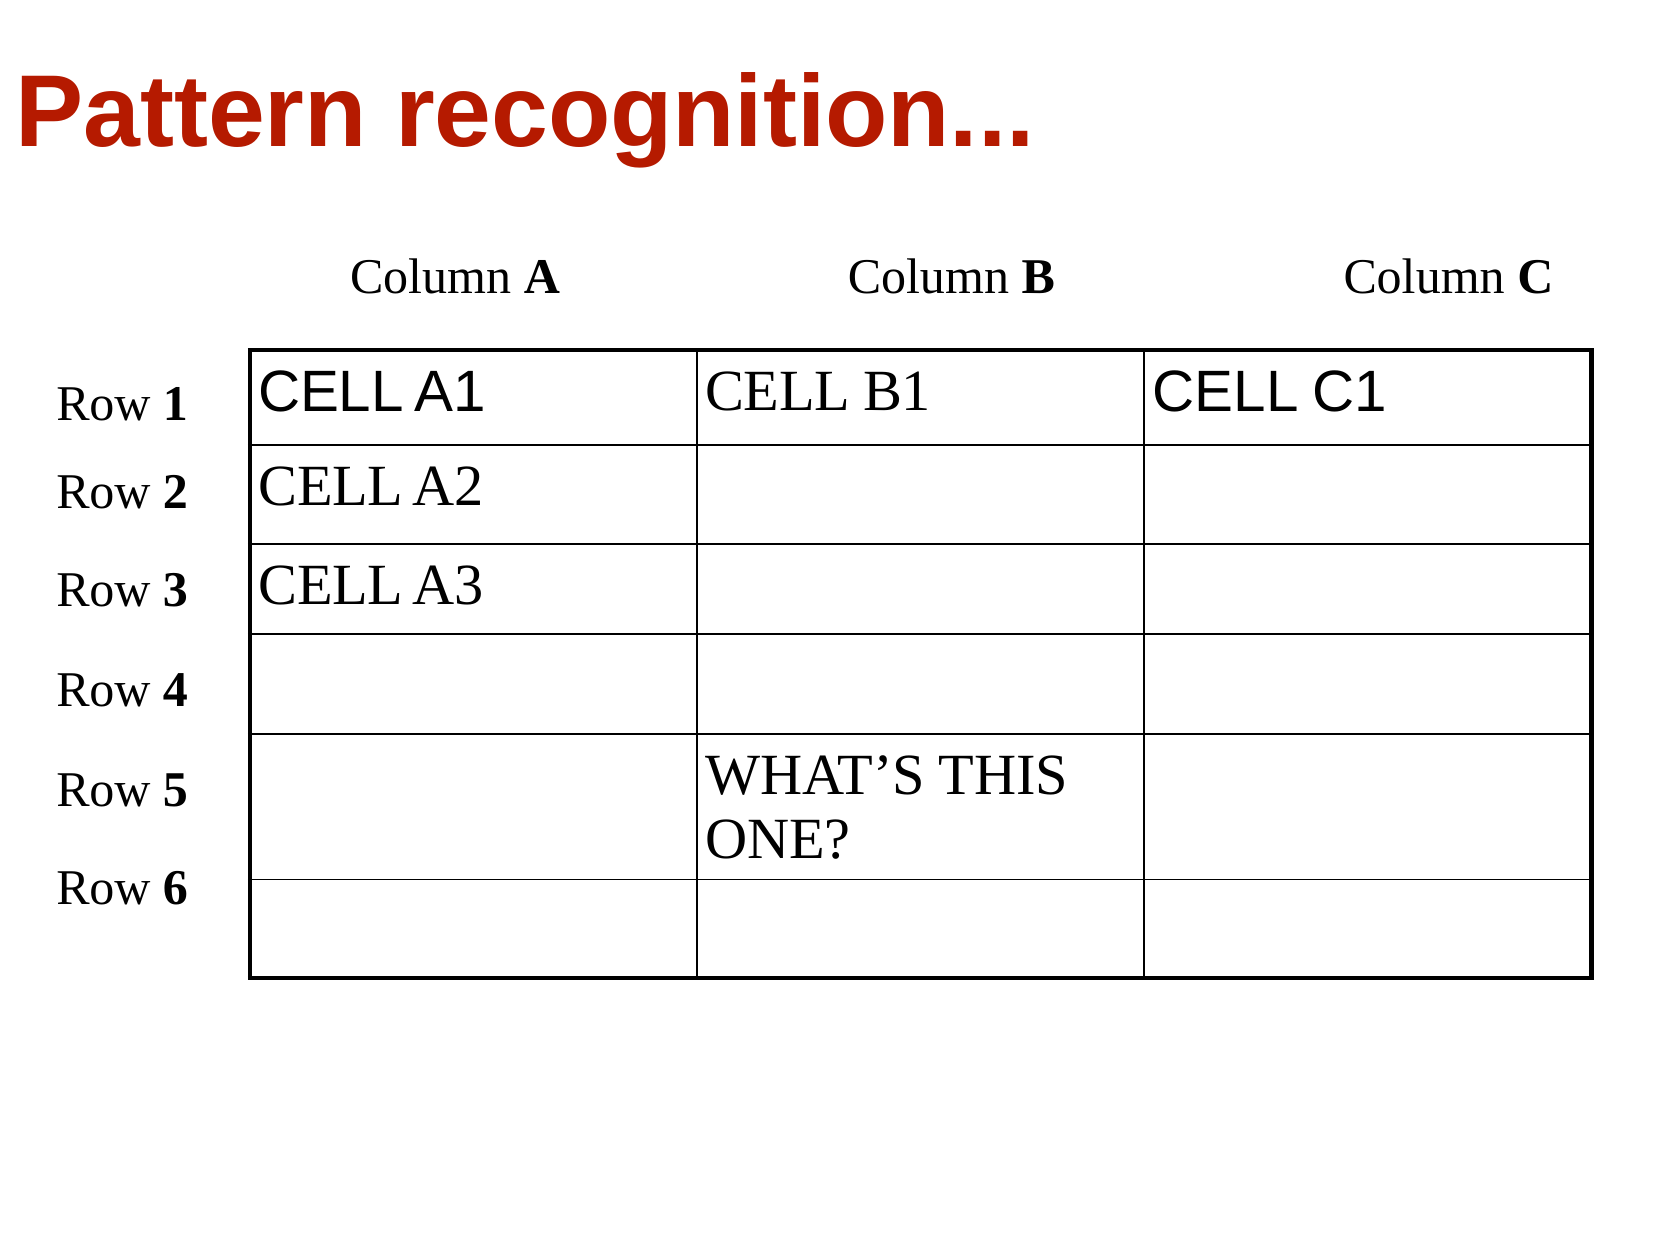

Pattern recognition...
Column A
Column B
Column C
| CELL A1 | CELL B1 | CELL C1 |
| --- | --- | --- |
| CELL A2 |  |  |
| CELL A3 |  |  |
|  |  |  |
|  | WHAT’S THIS ONE? |  |
|  |  |  |
Row 1
Row 2
Row 3
Row 4
Row 5
Row 6